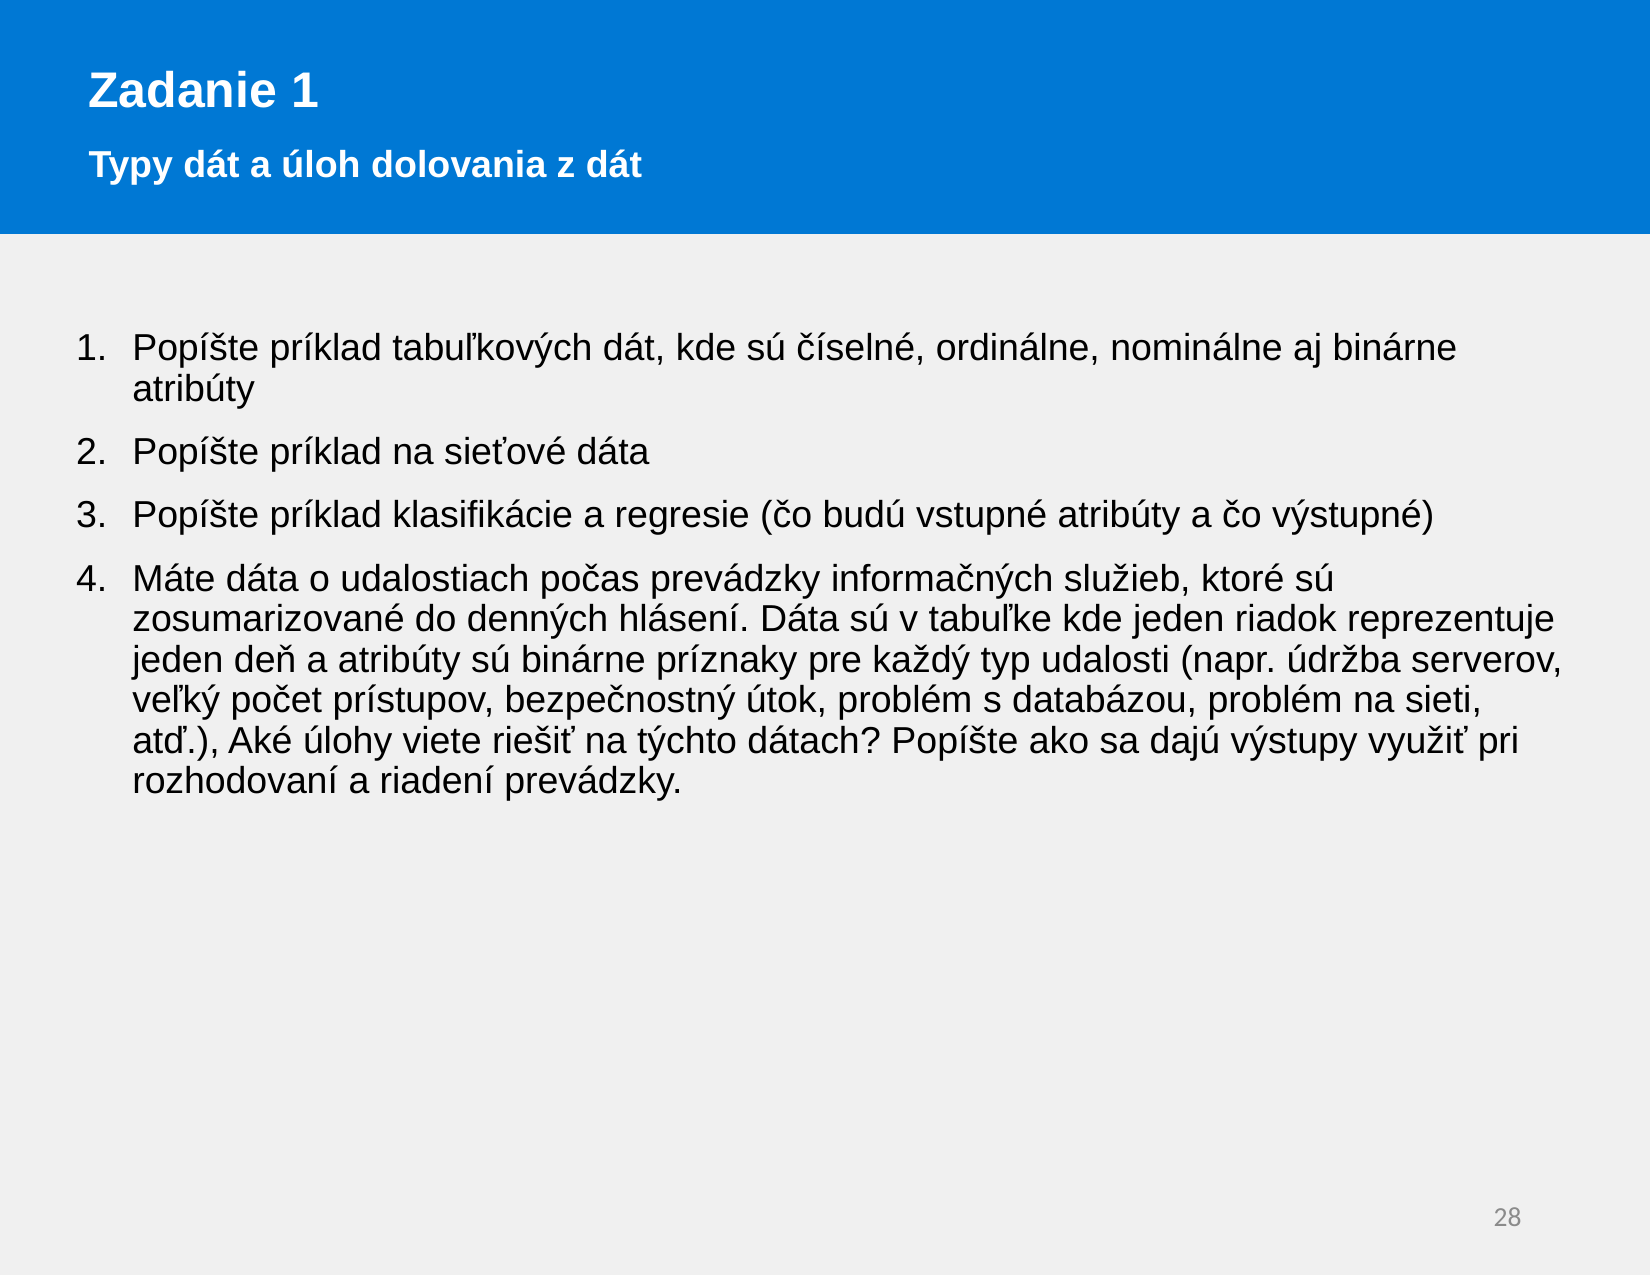

Zadanie 1
Typy dát a úloh dolovania z dát
Popíšte príklad tabuľkových dát, kde sú číselné, ordinálne, nominálne aj binárne atribúty
Popíšte príklad na sieťové dáta
Popíšte príklad klasifikácie a regresie (čo budú vstupné atribúty a čo výstupné)
Máte dáta o udalostiach počas prevádzky informačných služieb, ktoré sú zosumarizované do denných hlásení. Dáta sú v tabuľke kde jeden riadok reprezentuje jeden deň a atribúty sú binárne príznaky pre každý typ udalosti (napr. údržba serverov, veľký počet prístupov, bezpečnostný útok, problém s databázou, problém na sieti, atď.), Aké úlohy viete riešiť na týchto dátach? Popíšte ako sa dajú výstupy využiť pri rozhodovaní a riadení prevádzky.

28